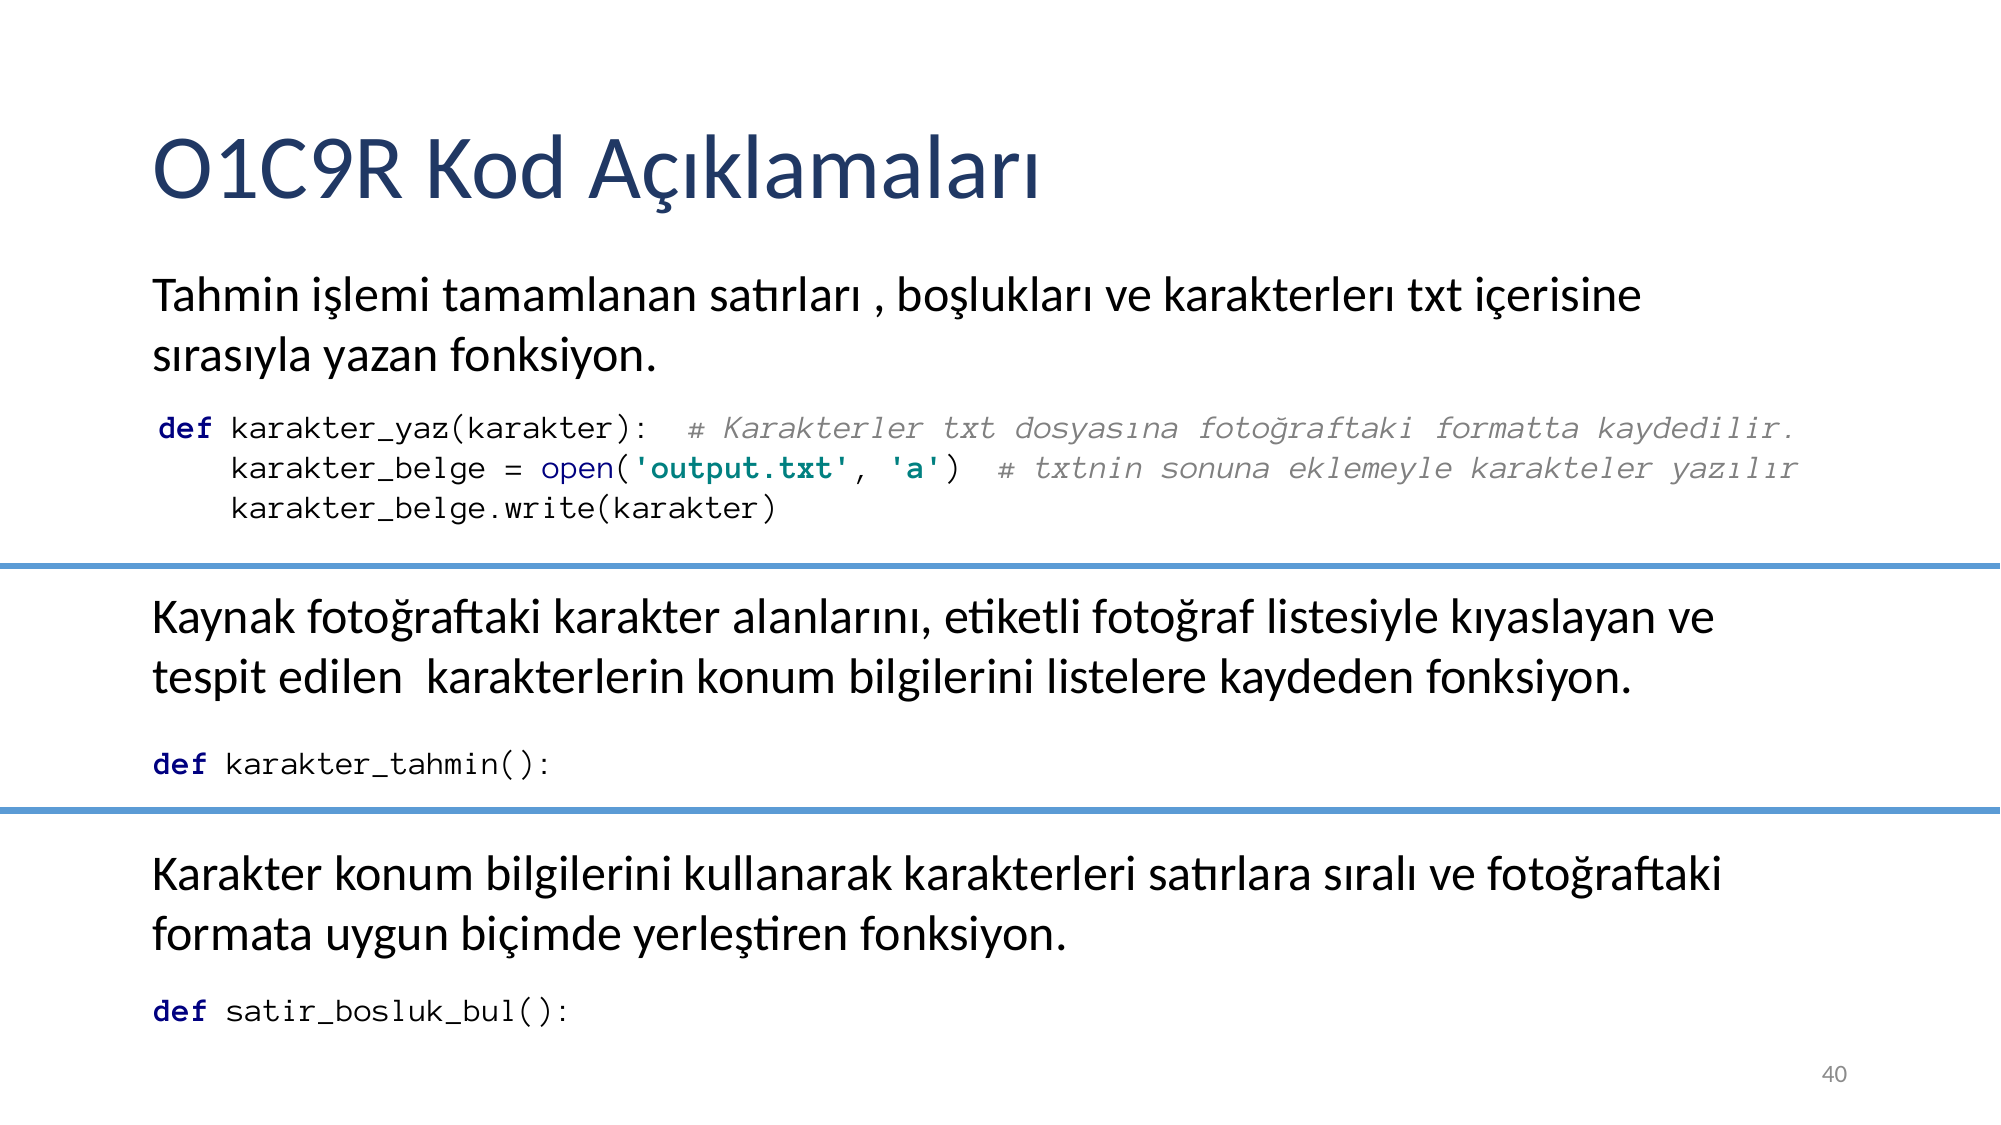

# O1C9R Kod Açıklamaları
Tahmin işlemi tamamlanan satırları , boşlukları ve karakterlerı txt içerisine sırasıyla yazan fonksiyon.
def karakter_yaz(karakter):  # Karakterler txt dosyasına fotoğraftaki formatta kaydedilir.
    karakter_belge = open('output.txt', 'a')  # txtnin sonuna eklemeyle karakteler yazılır
    karakter_belge.write(karakter)
Kaynak fotoğraftaki karakter alanlarını, etiketli fotoğraf listesiyle kıyaslayan ve tespit edilen  karakterlerin konum bilgilerini listelere kaydeden fonksiyon.
def karakter_tahmin():
Karakter konum bilgilerini kullanarak karakterleri satırlara sıralı ve fotoğraftaki formata uygun biçimde yerleştiren fonksiyon.
def satir_bosluk_bul():
40